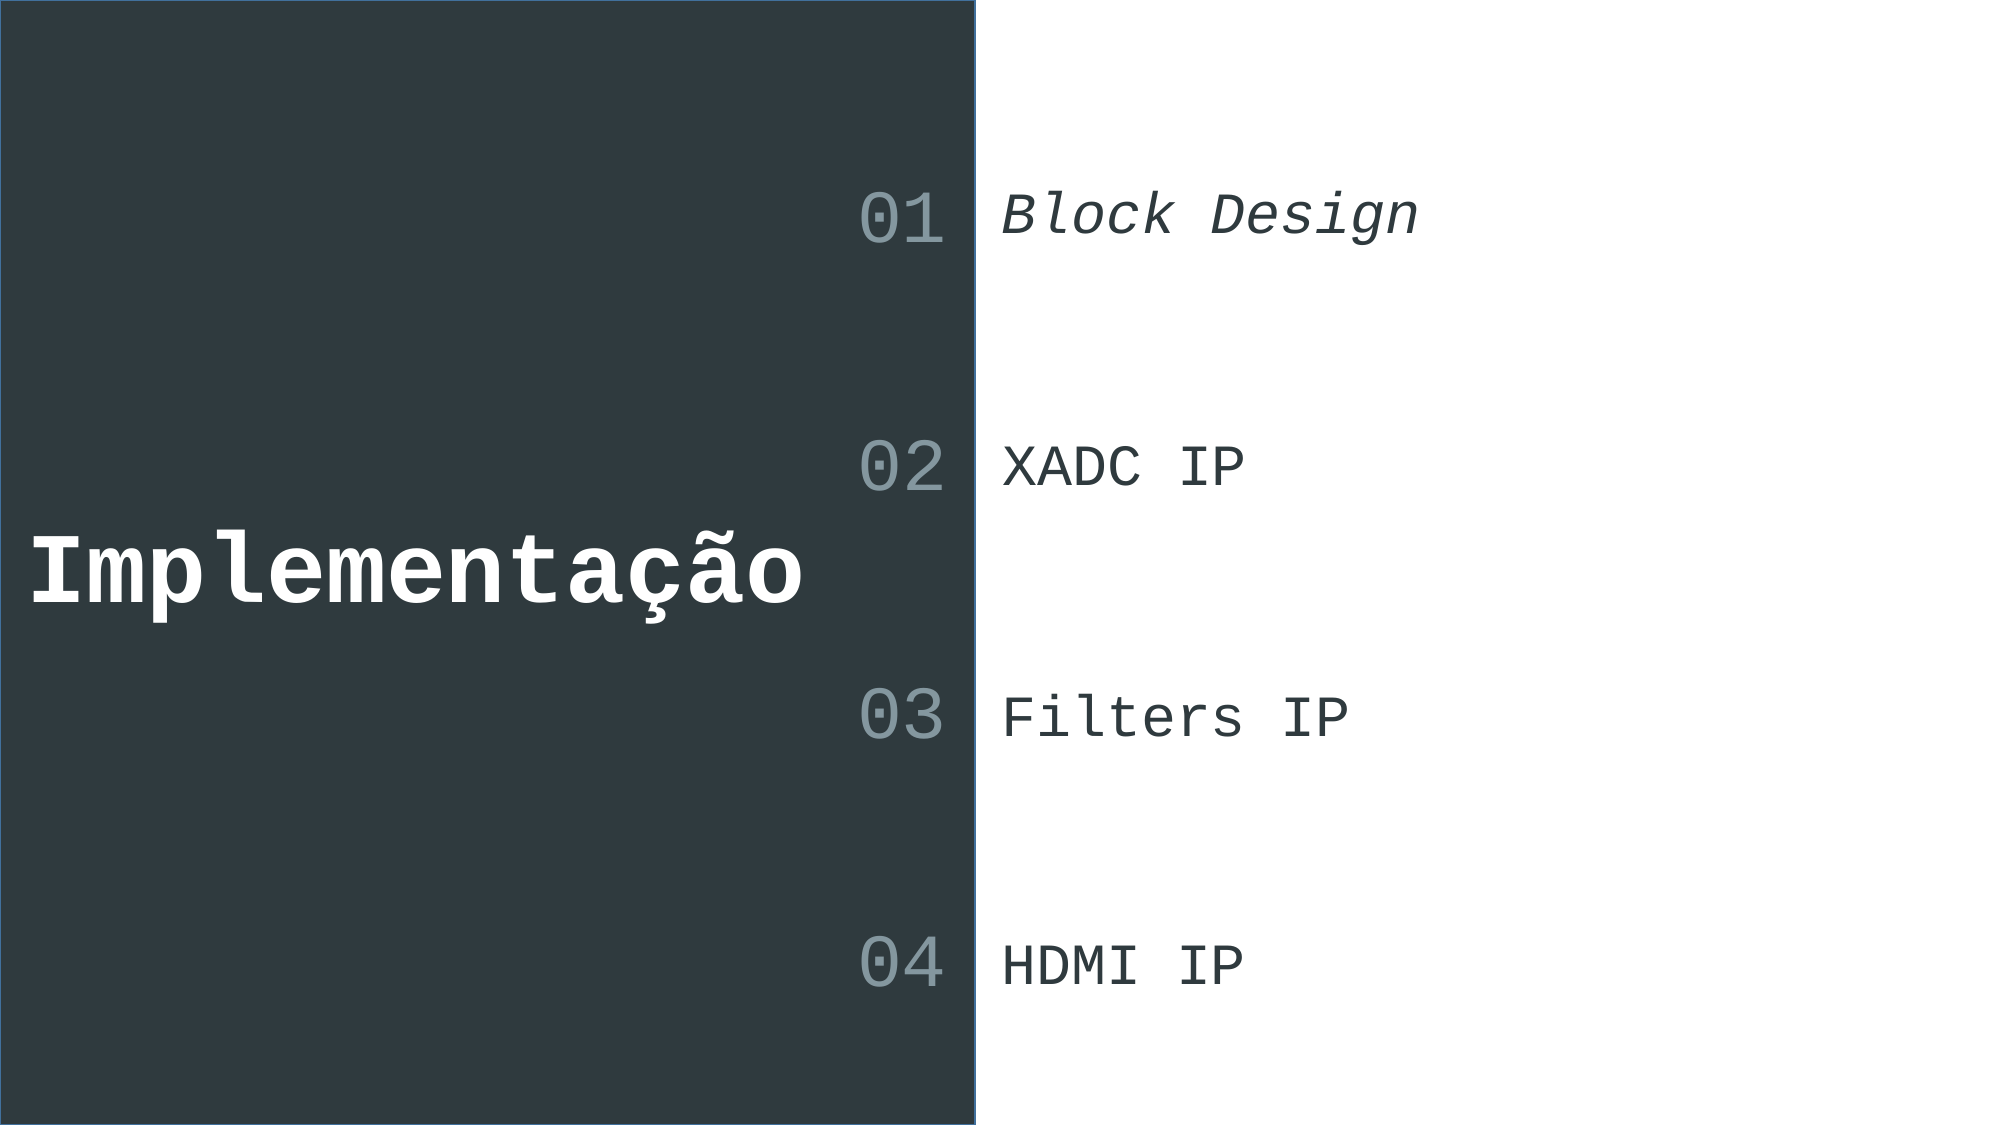

01
Block Design
02
XADC IP
Implementação
03
Filters IP
04
HDMI IP